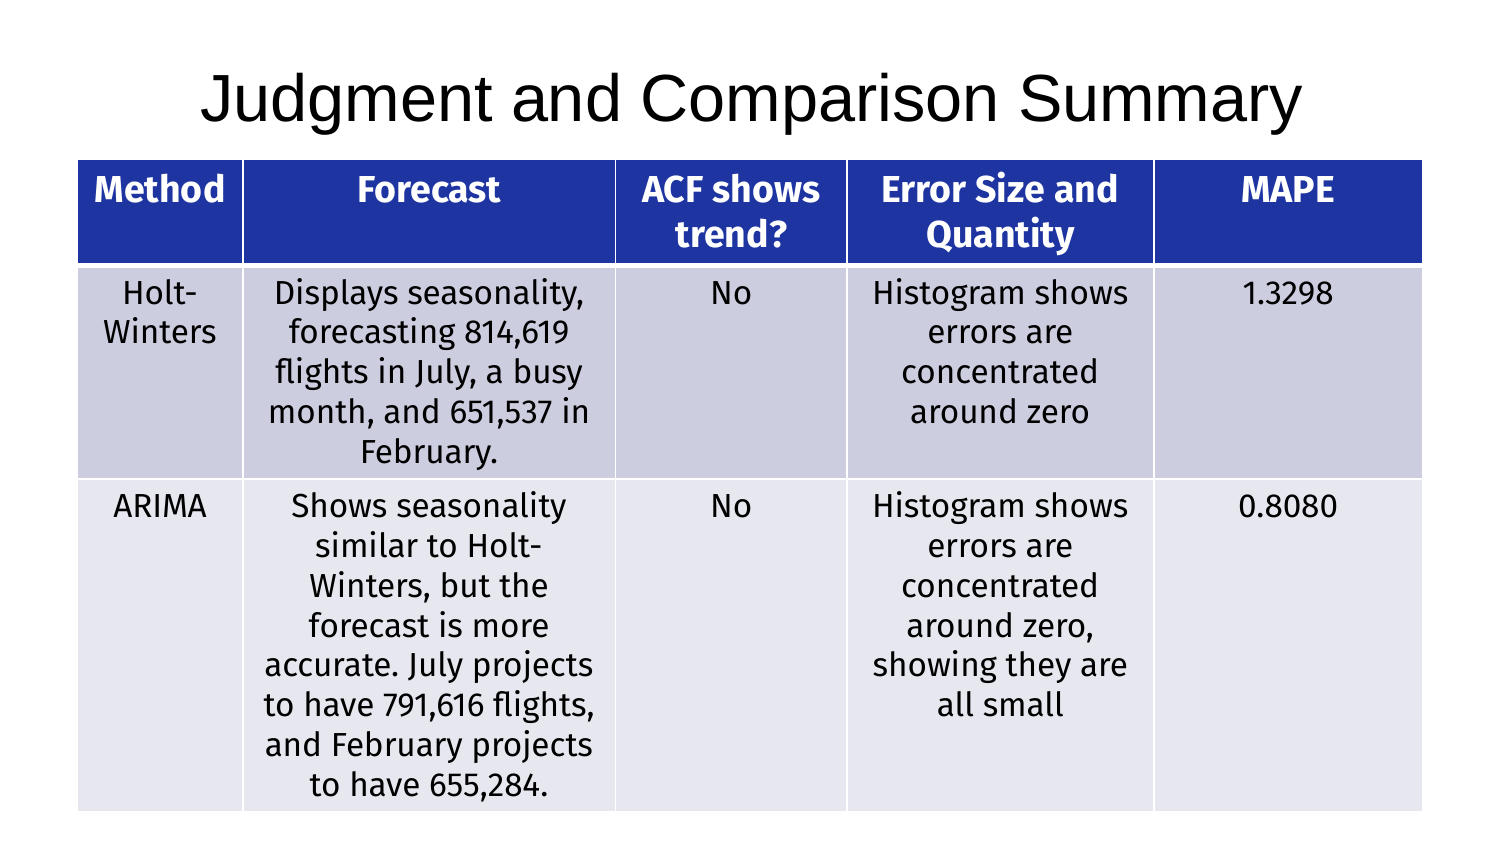

# Judgment and Comparison Summary
| Method | Forecast | ACF shows trend? | Error Size and Quantity | MAPE |
| --- | --- | --- | --- | --- |
| Holt-Winters | Displays seasonality, forecasting 814,619 flights in July, a busy month, and 651,537 in February. | No | Histogram shows errors are concentrated around zero | 1.3298 |
| ARIMA | Shows seasonality similar to Holt-Winters, but the forecast is more accurate. July projects to have 791,616 flights, and February projects to have 655,284. | No | Histogram shows errors are concentrated around zero, showing they are all small | 0.8080 |